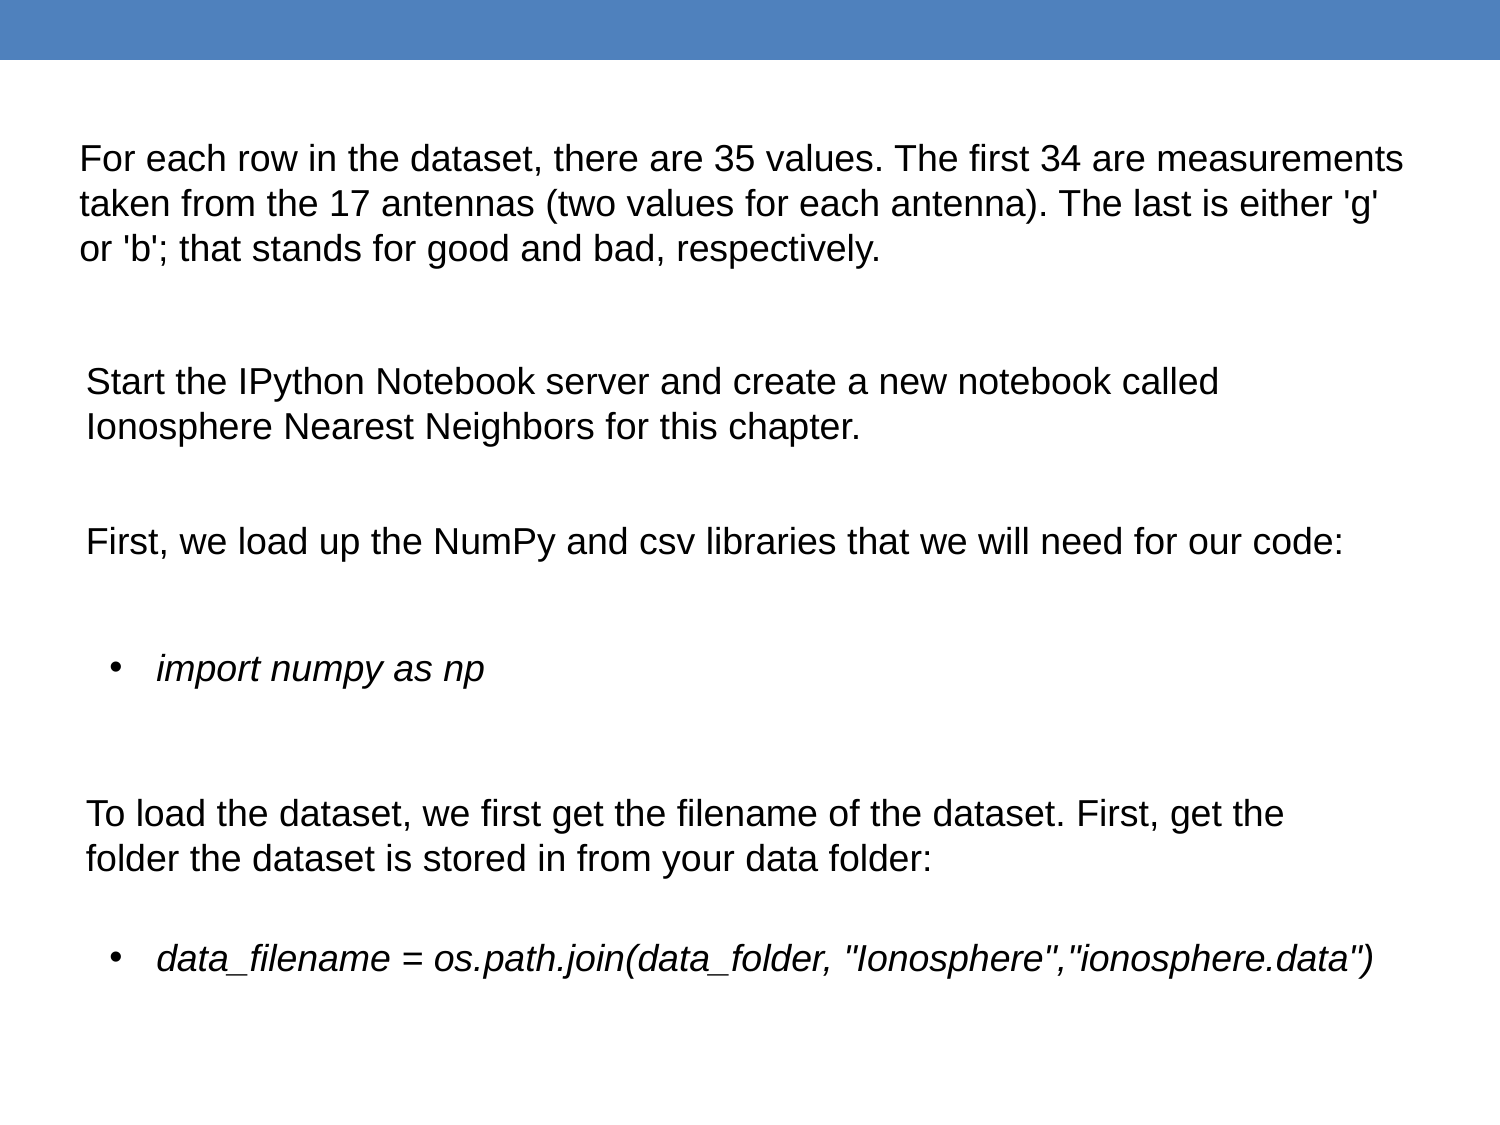

For each row in the dataset, there are 35 values. The first 34 are measurements taken from the 17 antennas (two values for each antenna). The last is either 'g' or 'b'; that stands for good and bad, respectively.
Start the IPython Notebook server and create a new notebook called Ionosphere Nearest Neighbors for this chapter.
First, we load up the NumPy and csv libraries that we will need for our code:
import numpy as np
To load the dataset, we first get the filename of the dataset. First, get the folder the dataset is stored in from your data folder:
data_filename = os.path.join(data_folder, "Ionosphere","ionosphere.data")